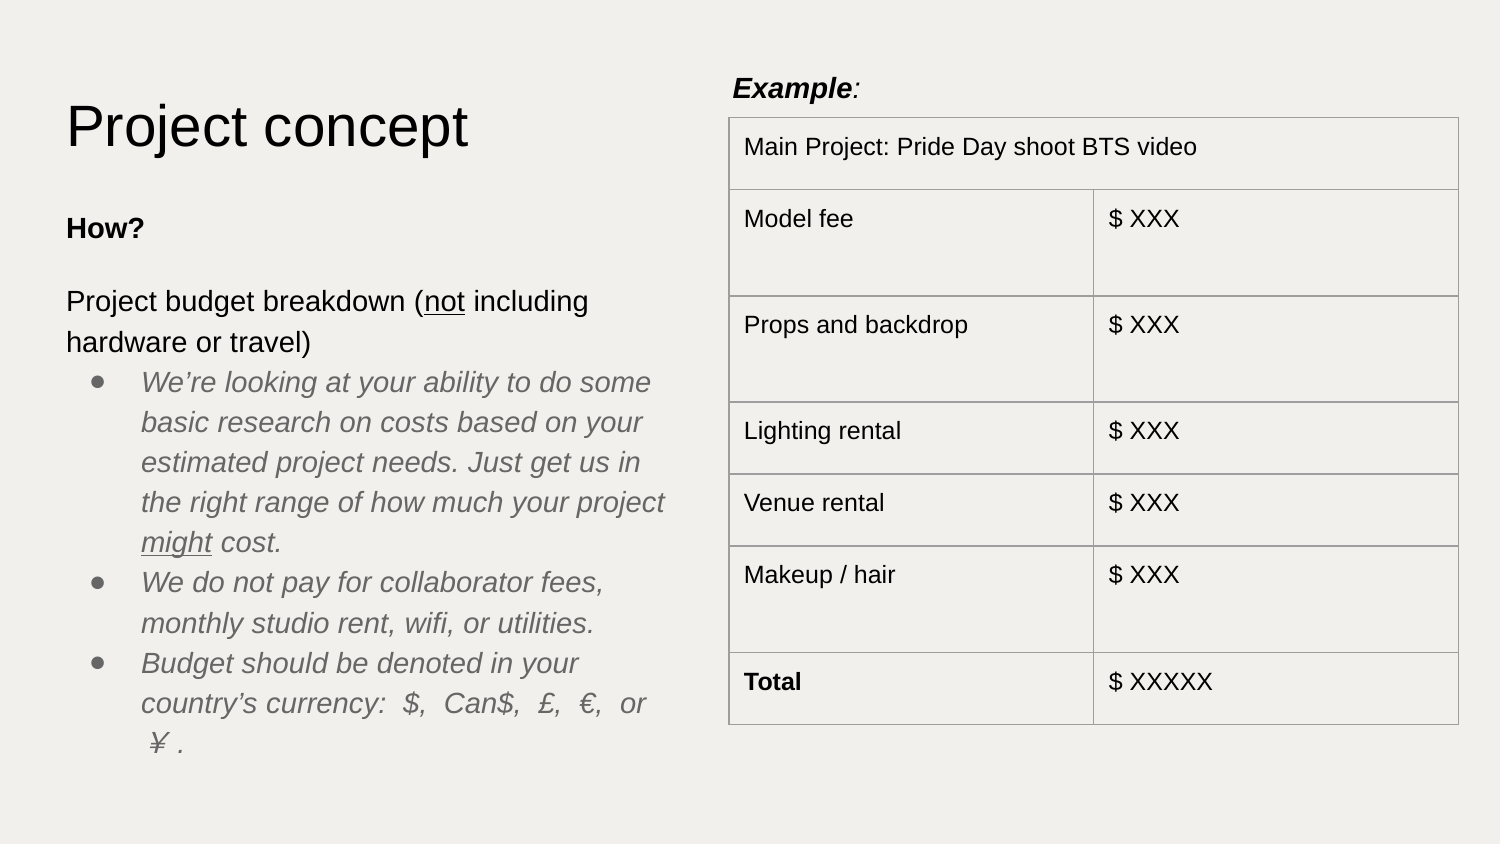

Example:
# Project concept
| Main Project: Pride Day shoot BTS video |  |
| --- | --- |
| Model fee | $ XXX |
| Props and backdrop | $ XXX |
| Lighting rental | $ XXX |
| Venue rental | $ XXX |
| Makeup / hair | $ XXX |
| Total | $ XXXXX |
How?
Project budget breakdown (not including hardware or travel)
We’re looking at your ability to do some basic research on costs based on your estimated project needs. Just get us in the right range of how much your project might cost.
We do not pay for collaborator fees, monthly studio rent, wifi, or utilities.
Budget should be denoted in your country’s currency:  $,  Can$,  £,  €,  or  ￥.